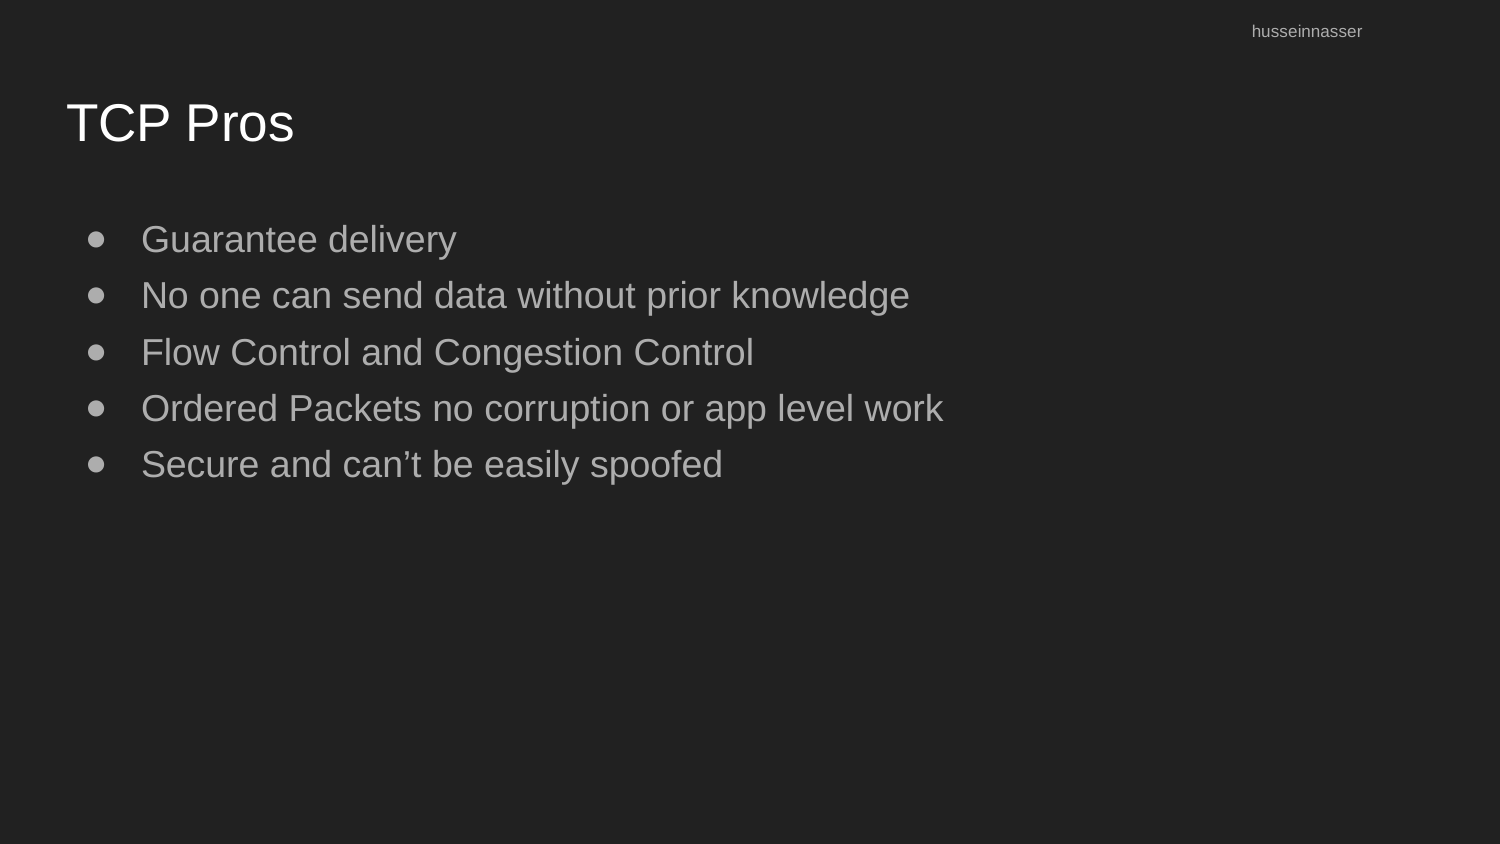

husseinnasser
# TCP Pros
Guarantee delivery
No one can send data without prior knowledge
Flow Control and Congestion Control
Ordered Packets no corruption or app level work
Secure and can’t be easily spoofed